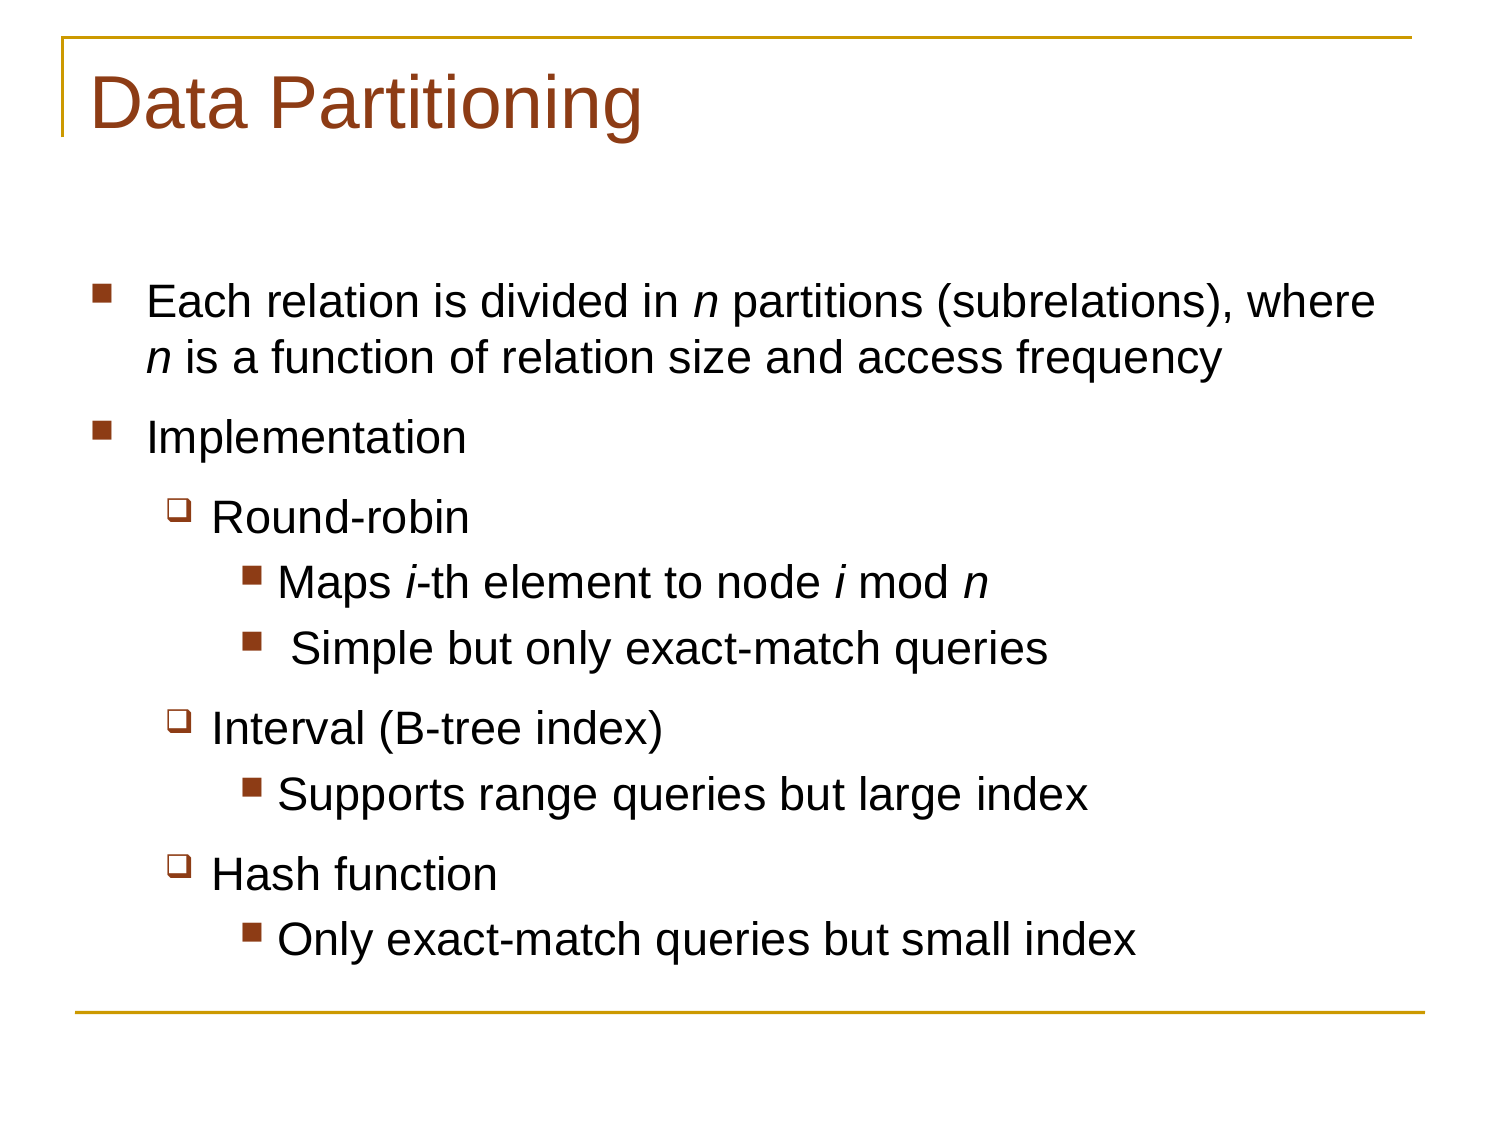

# Data Partitioning
Each relation is divided in n partitions (subrelations), where n is a function of relation size and access frequency
Implementation
Round-robin
Maps i-th element to node i mod n
 Simple but only exact-match queries
Interval (B-tree index)
Supports range queries but large index
Hash function
Only exact-match queries but small index